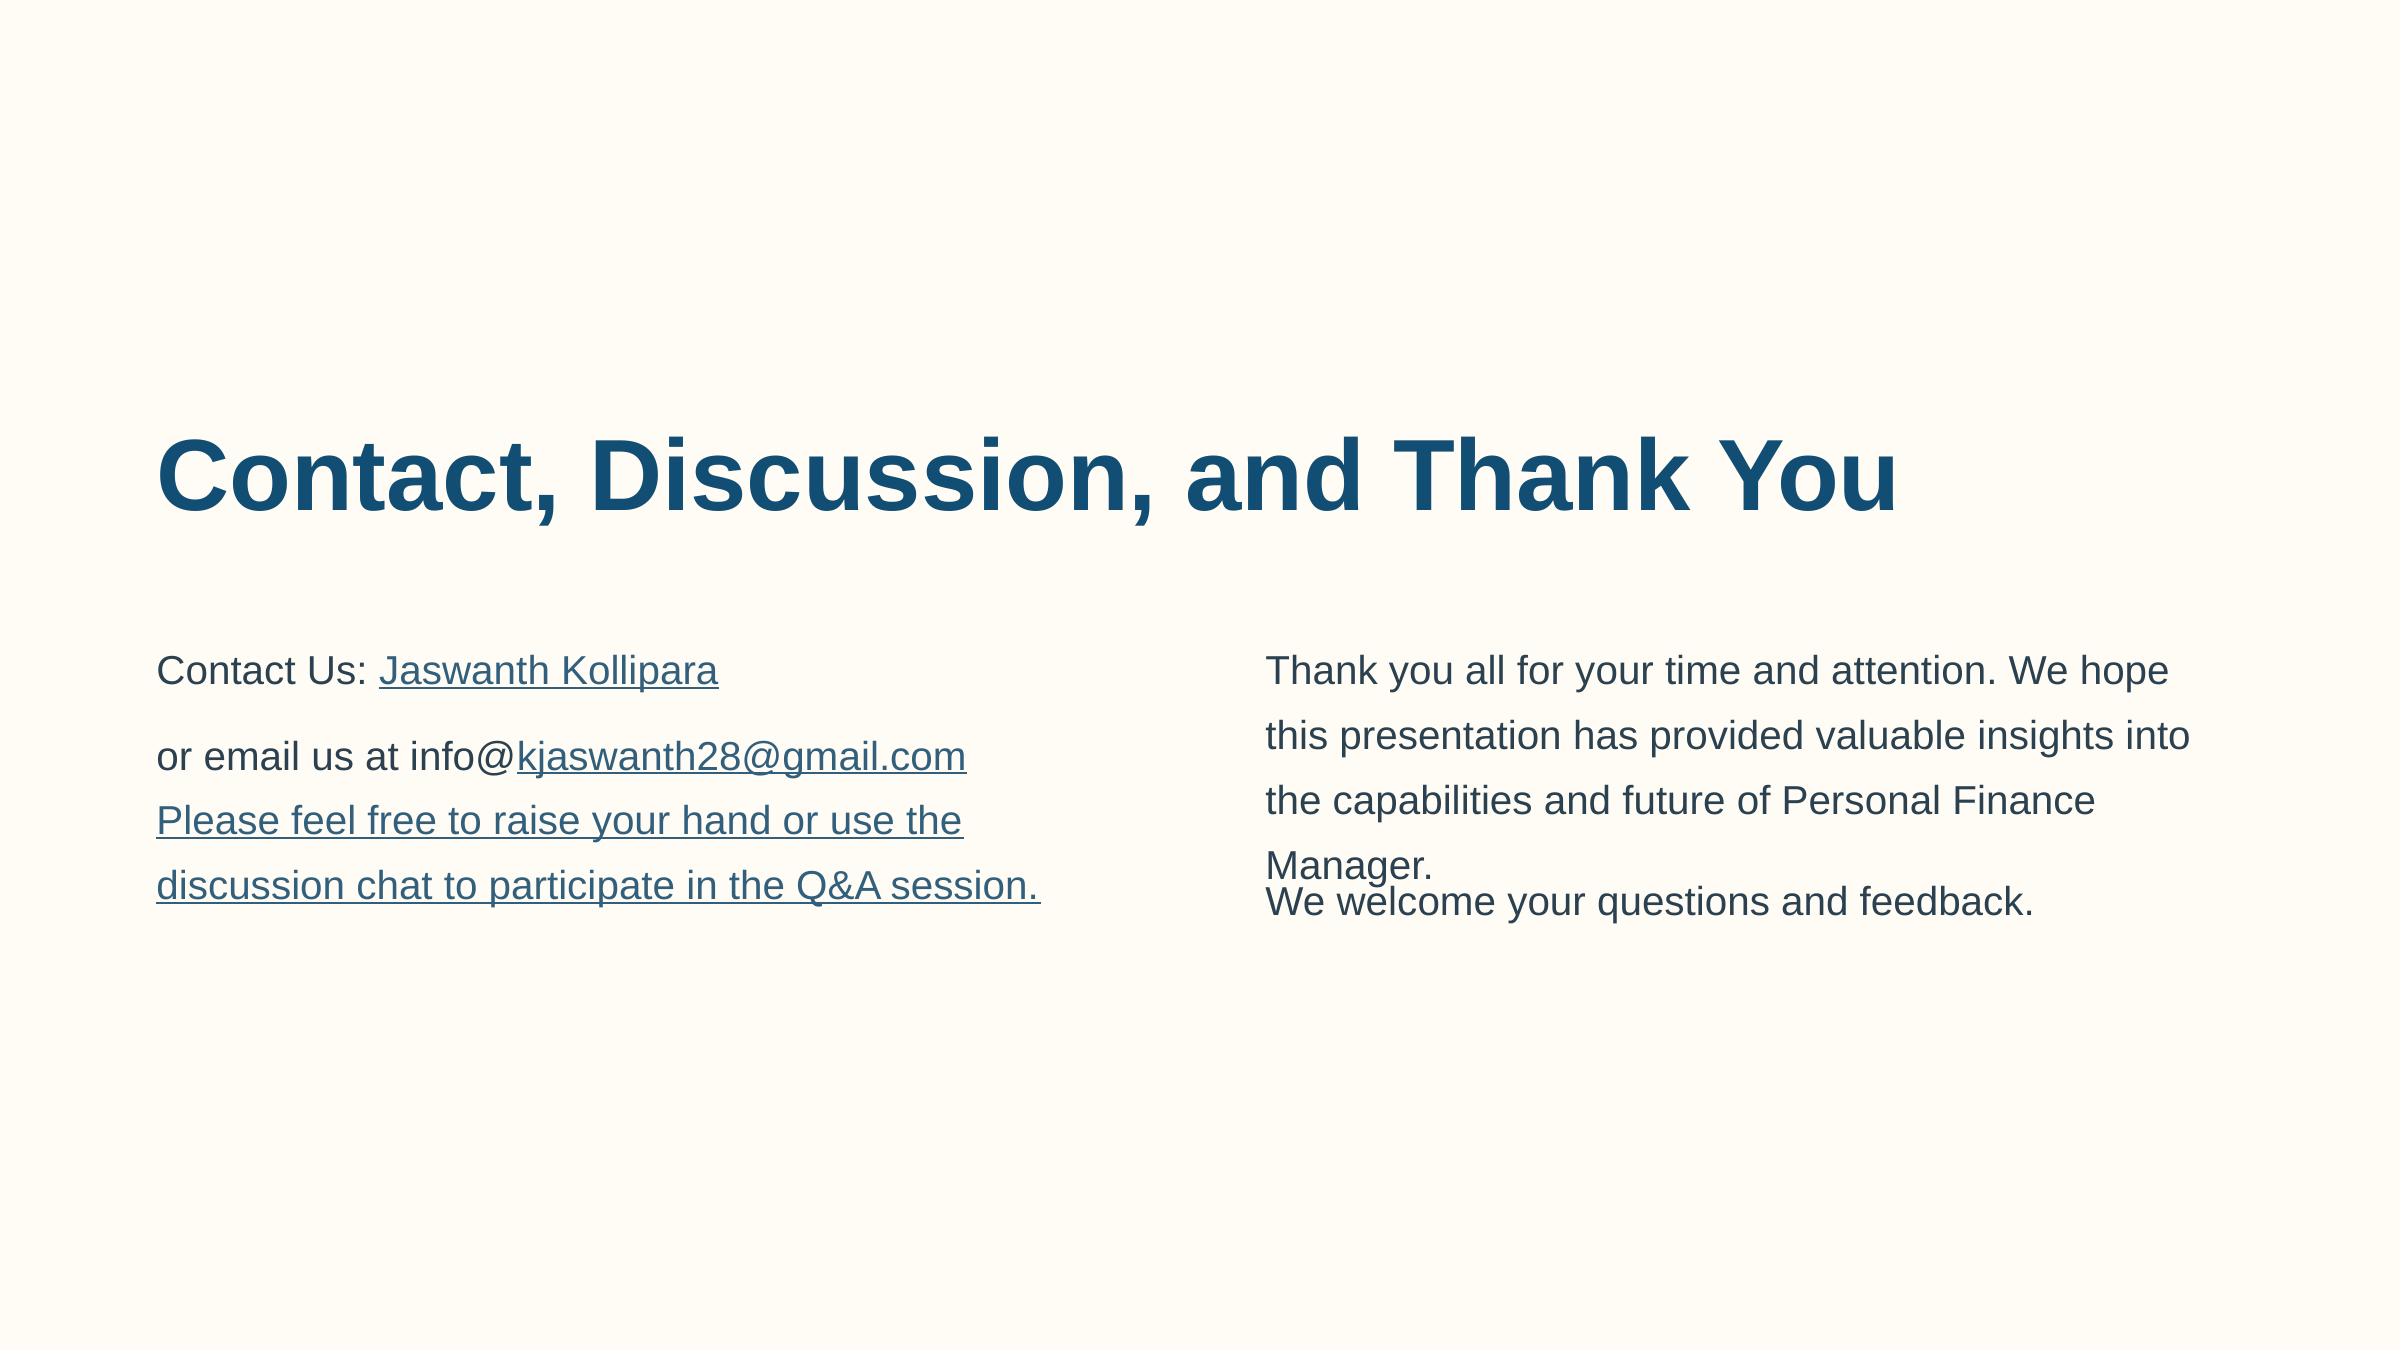

Contact, Discussion, and Thank You
Contact Us: Jaswanth Kollipara
Thank you all for your time and attention. We hope this presentation has provided valuable insights into the capabilities and future of Personal Finance Manager.
or email us at info@kjaswanth28@gmail.com
Please feel free to raise your hand or use the discussion chat to participate in the Q&A session.
We welcome your questions and feedback.